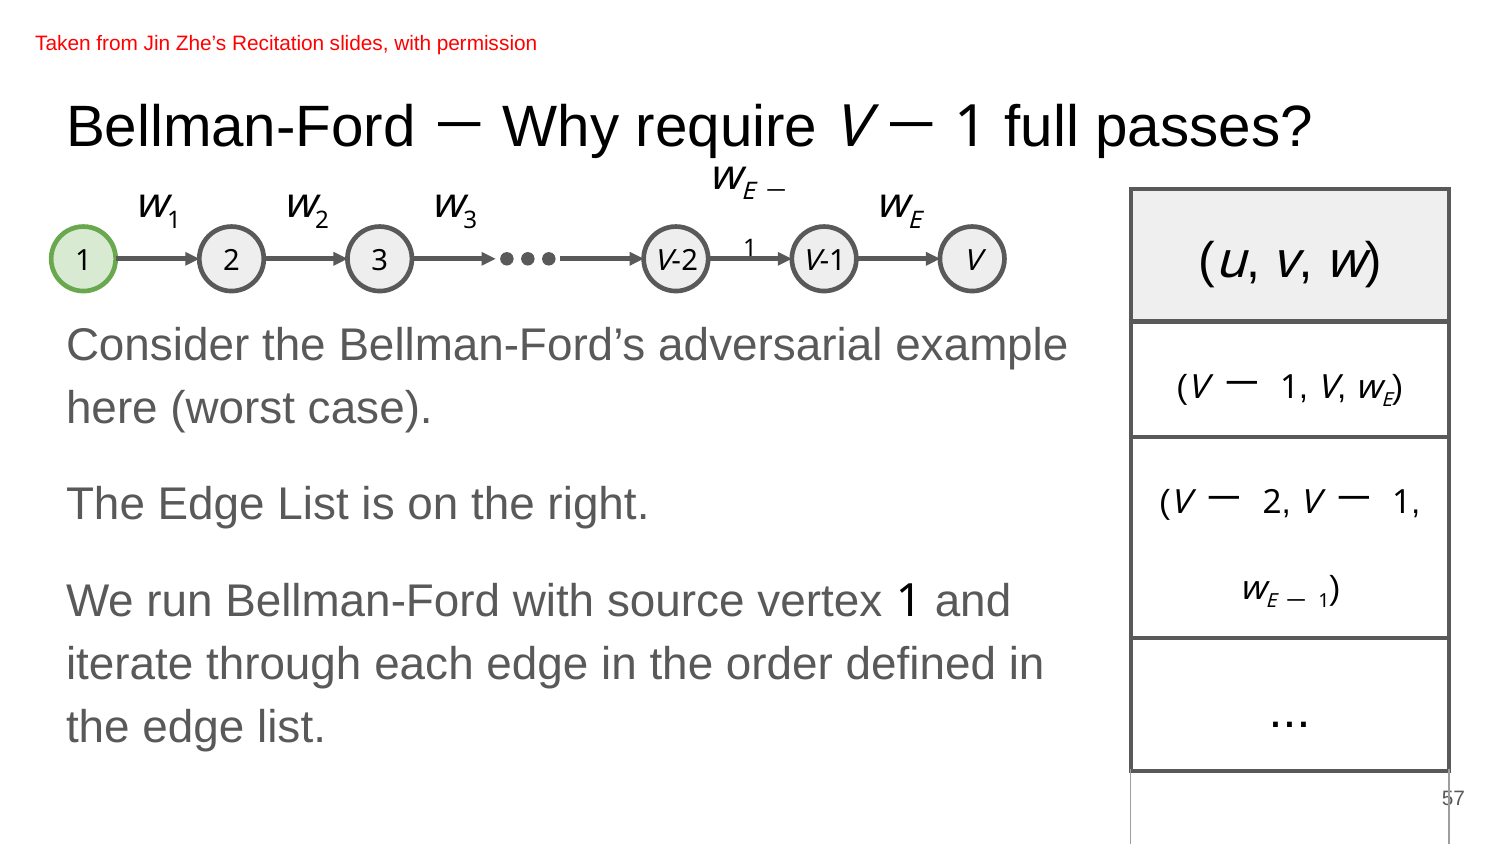

Taken from Jin Zhe’s Recitation slides, with permission
# Bellman-Ford－Why require V－1 full passes?
w1
w2
w3
wE－1
wE
| (u, v, w) |
| --- |
| (V－1, V, wE) |
| (V－2, V－1, wE－1) |
| ... |
|  |
| (2, 3, w2) |
| (1, 2, w1) |
1
2
3

V-2
V-1
V

Consider the Bellman-Ford’s adversarial example here (worst case).
The Edge List is on the right.
We run Bellman-Ford with source vertex 1 and iterate through each edge in the order defined in the edge list.
57